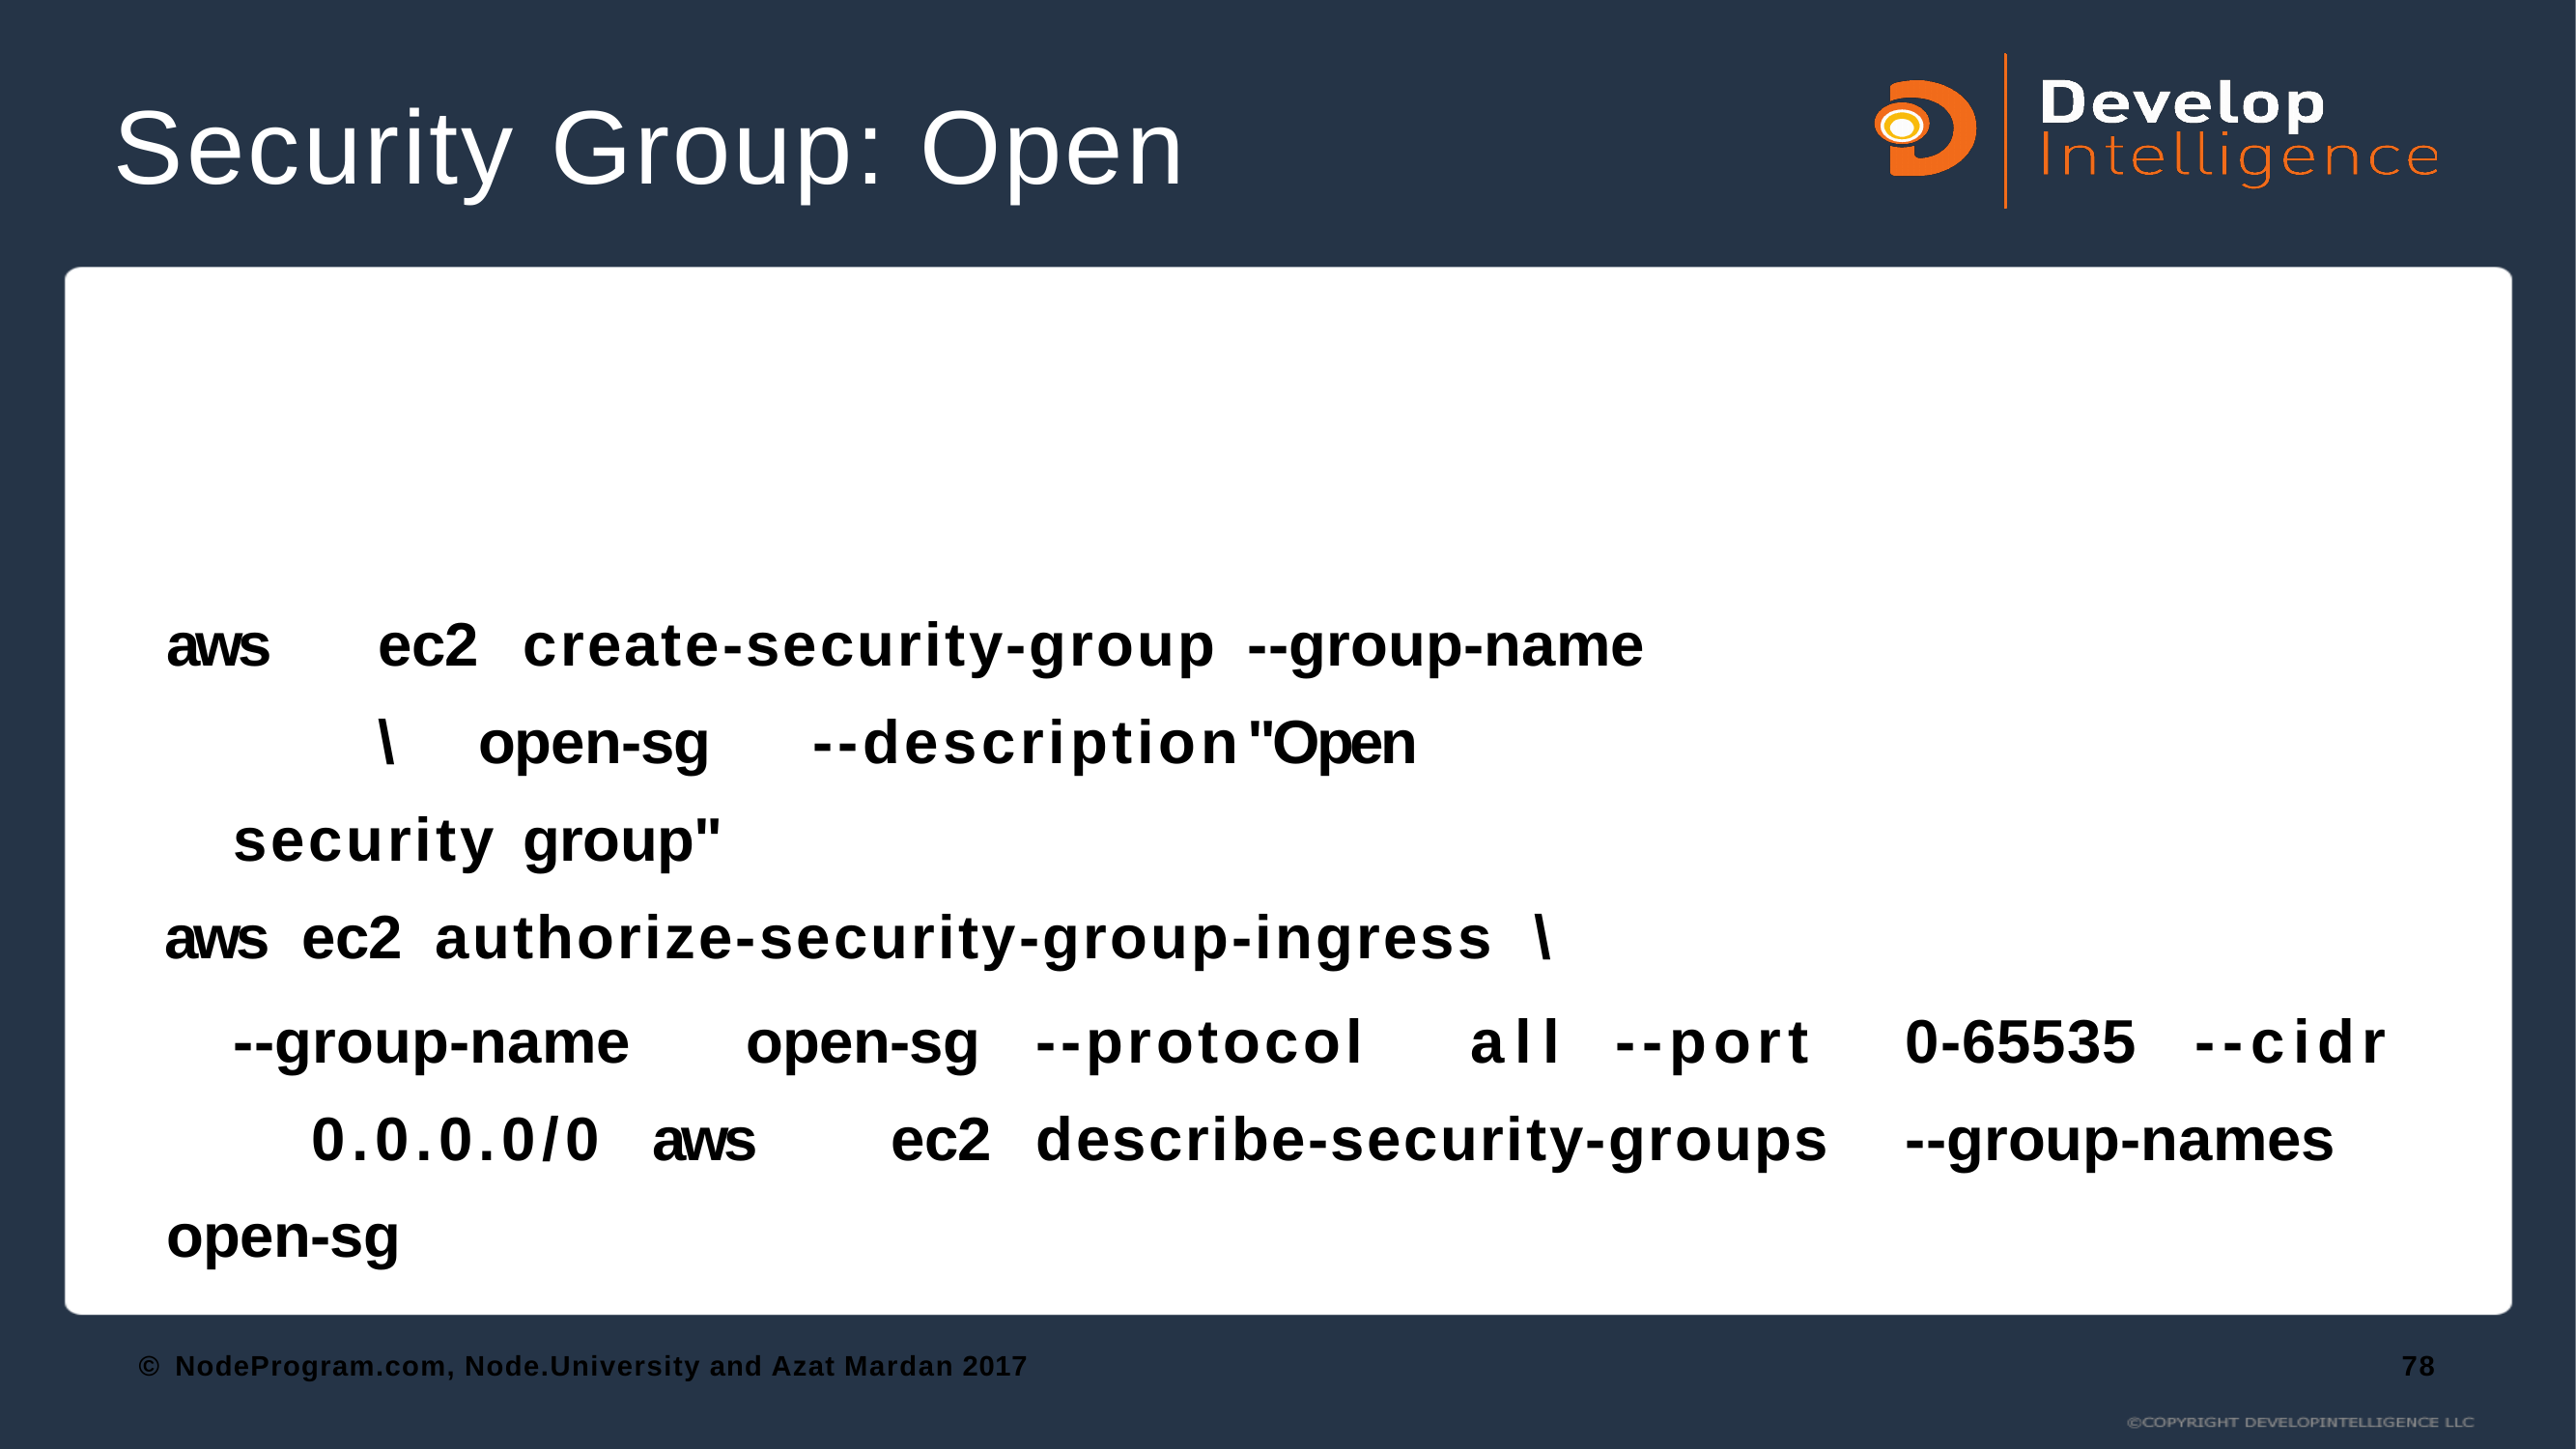

# Security Group: Open Open Everything Example
aws	ec2	create-security-group	--group-name	\  open-sg	--description	"Open	security	group"
aws	ec2	authorize-security-group-ingress	\
--group-name	open-sg	--protocol	all	--port	0-65535	--cidr	0.0.0.0/0  aws	ec2	describe-security-groups	--group-names	open-sg
© NodeProgram.com, Node.University and Azat Mardan 2017
78